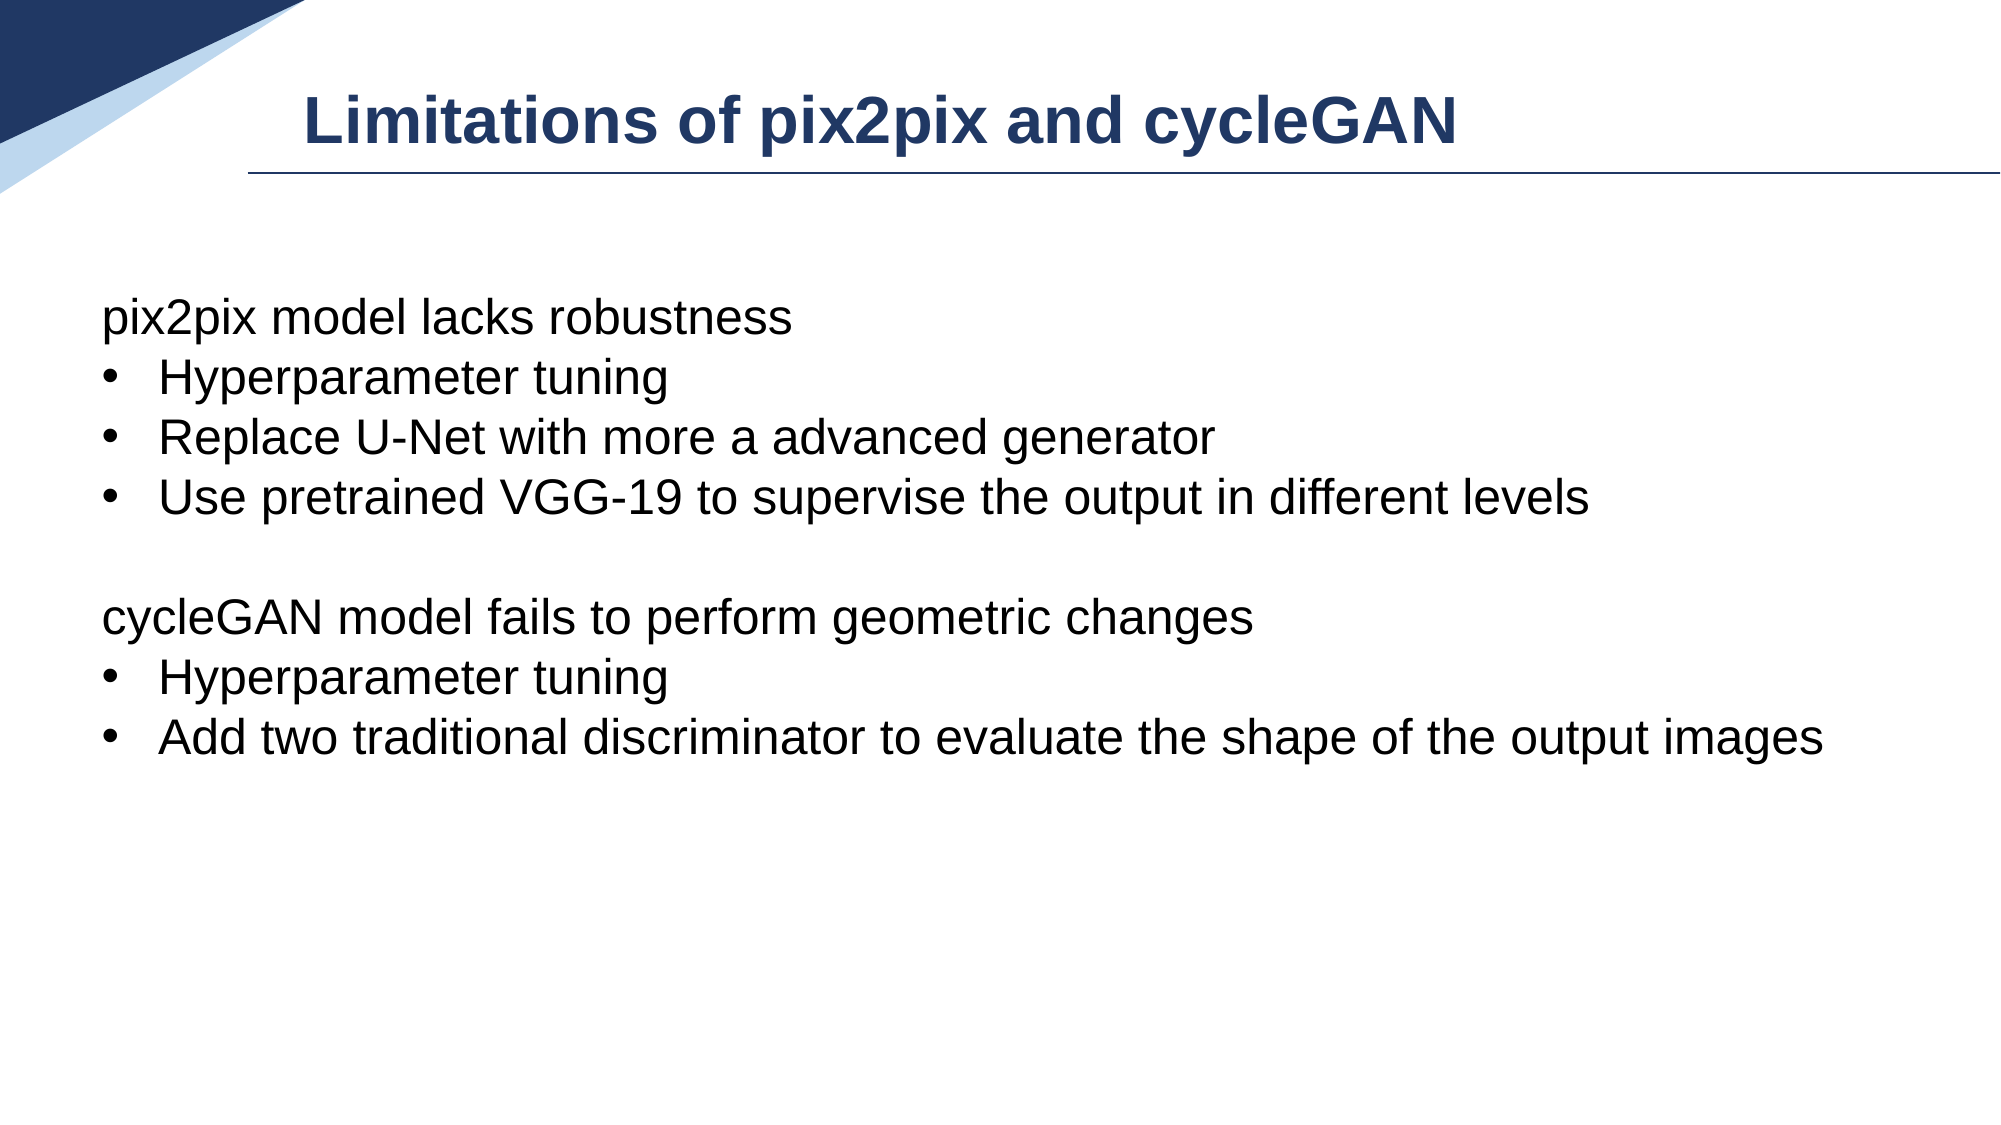

Limitations of pix2pix and cycleGAN
pix2pix model lacks robustness
Hyperparameter tuning
Replace U-Net with more a advanced generator
Use pretrained VGG-19 to supervise the output in different levels

cycleGAN model fails to perform geometric changes
Hyperparameter tuning
Add two traditional discriminator to evaluate the shape of the output images